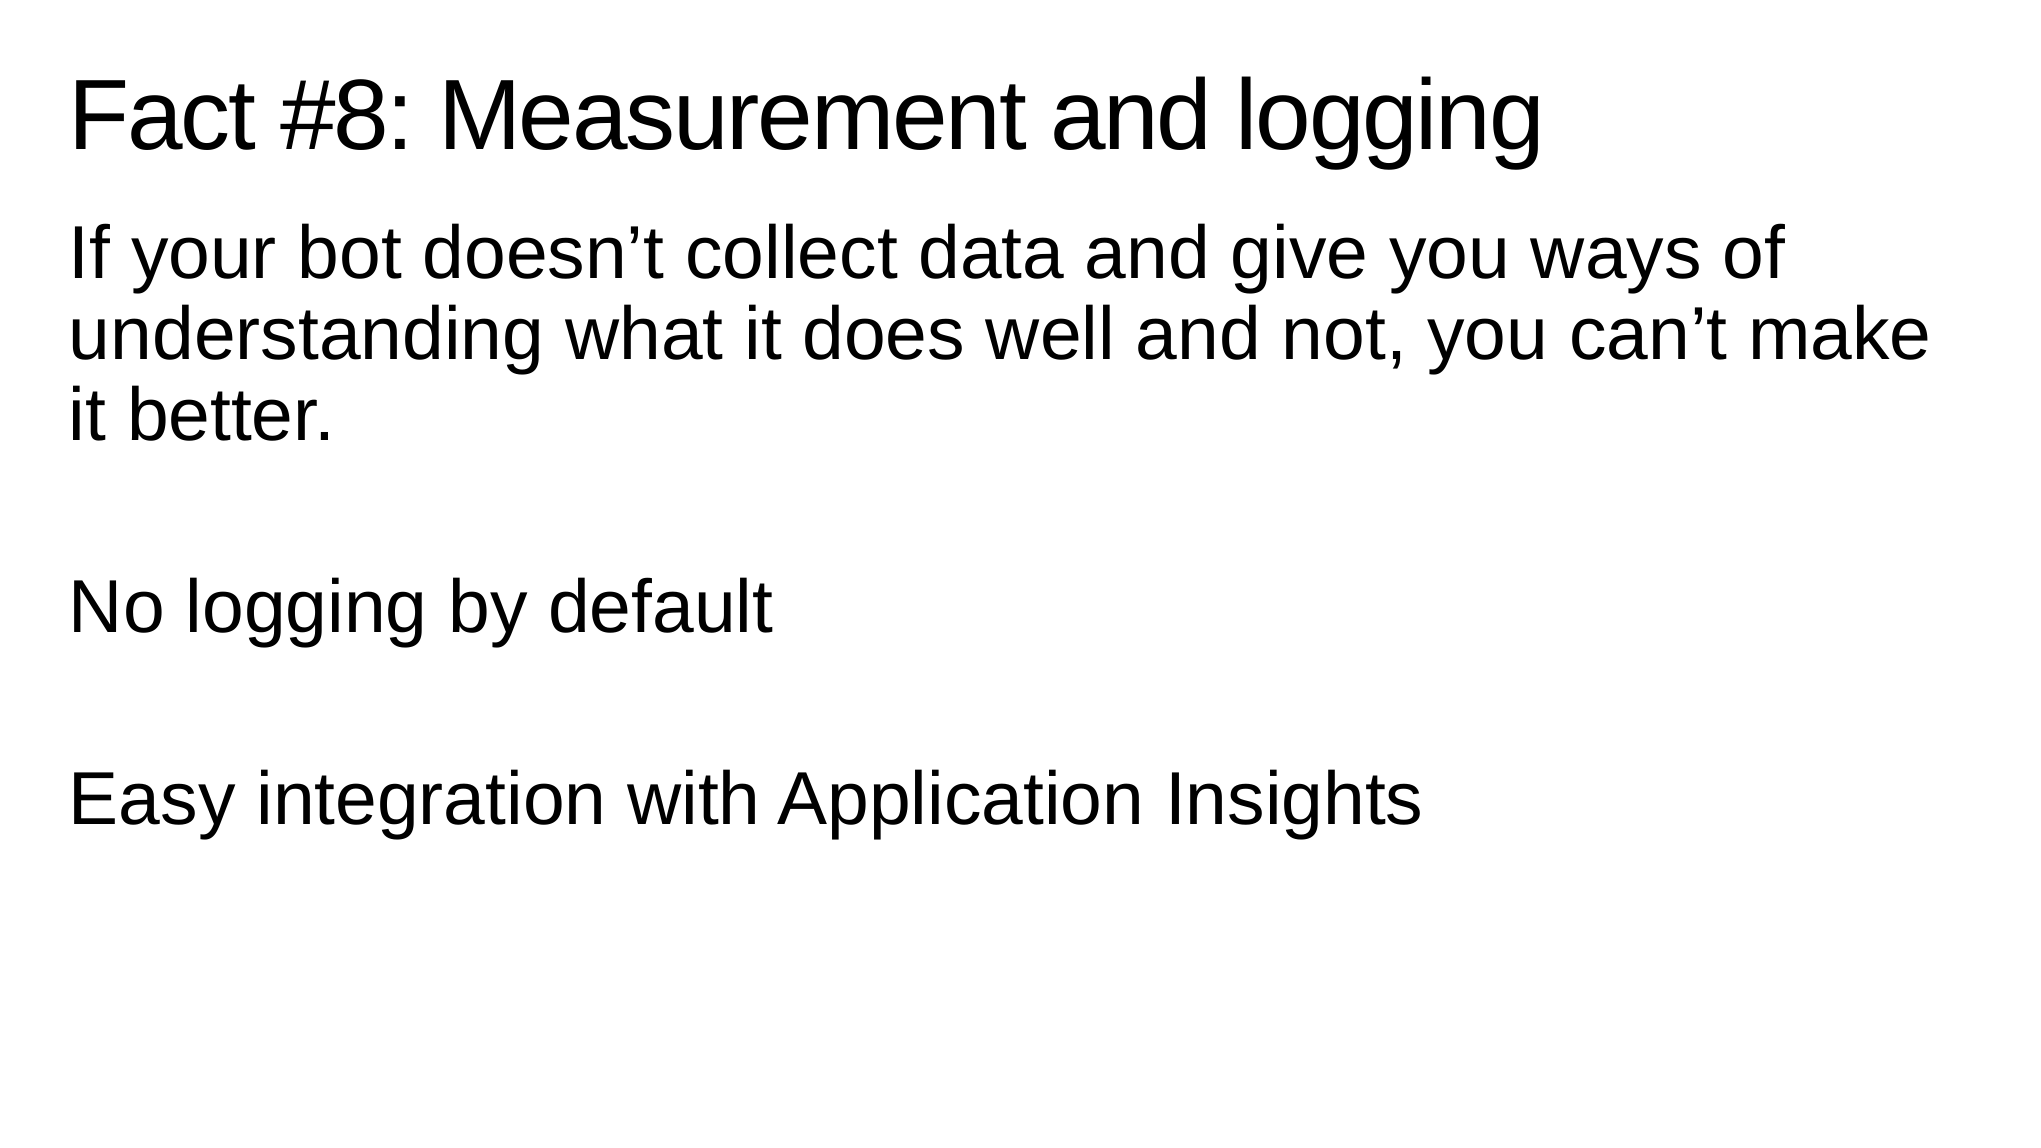

# Fact #8: Measurement and logging
If your bot doesn’t collect data and give you ways of understanding what it does well and not, you can’t make it better.

No logging by default

Easy integration with Application Insights